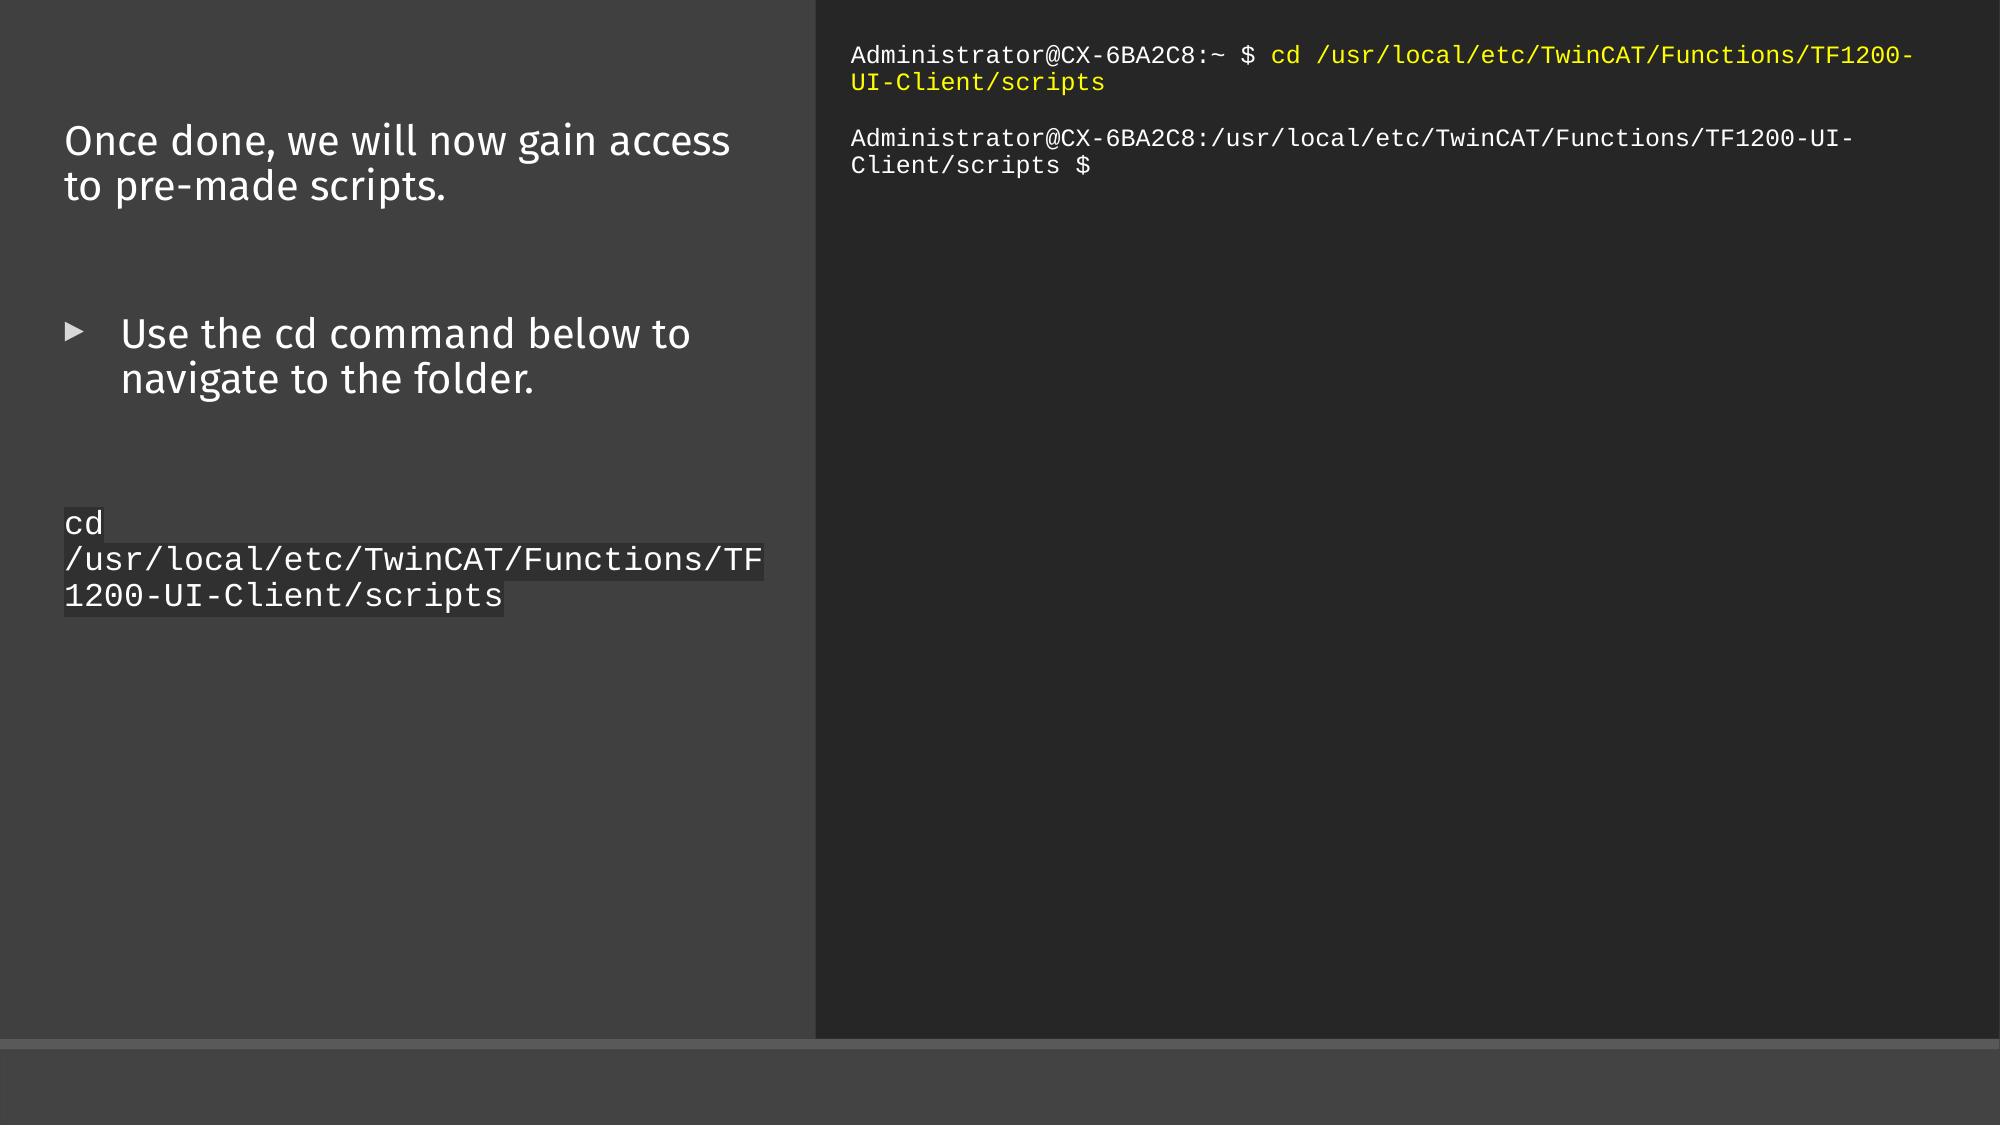

Administrator@CX-6BA2C8:~ $ cd /usr/local/etc/TwinCAT/Functions/TF1200-UI-Client/scripts
Administrator@CX-6BA2C8:/usr/local/etc/TwinCAT/Functions/TF1200-UI-Client/scripts $
Once done, we will now gain access to pre-made scripts.

Use the cd command below to navigate to the folder.

cd /usr/local/etc/TwinCAT/Functions/TF1200-UI-Client/scripts